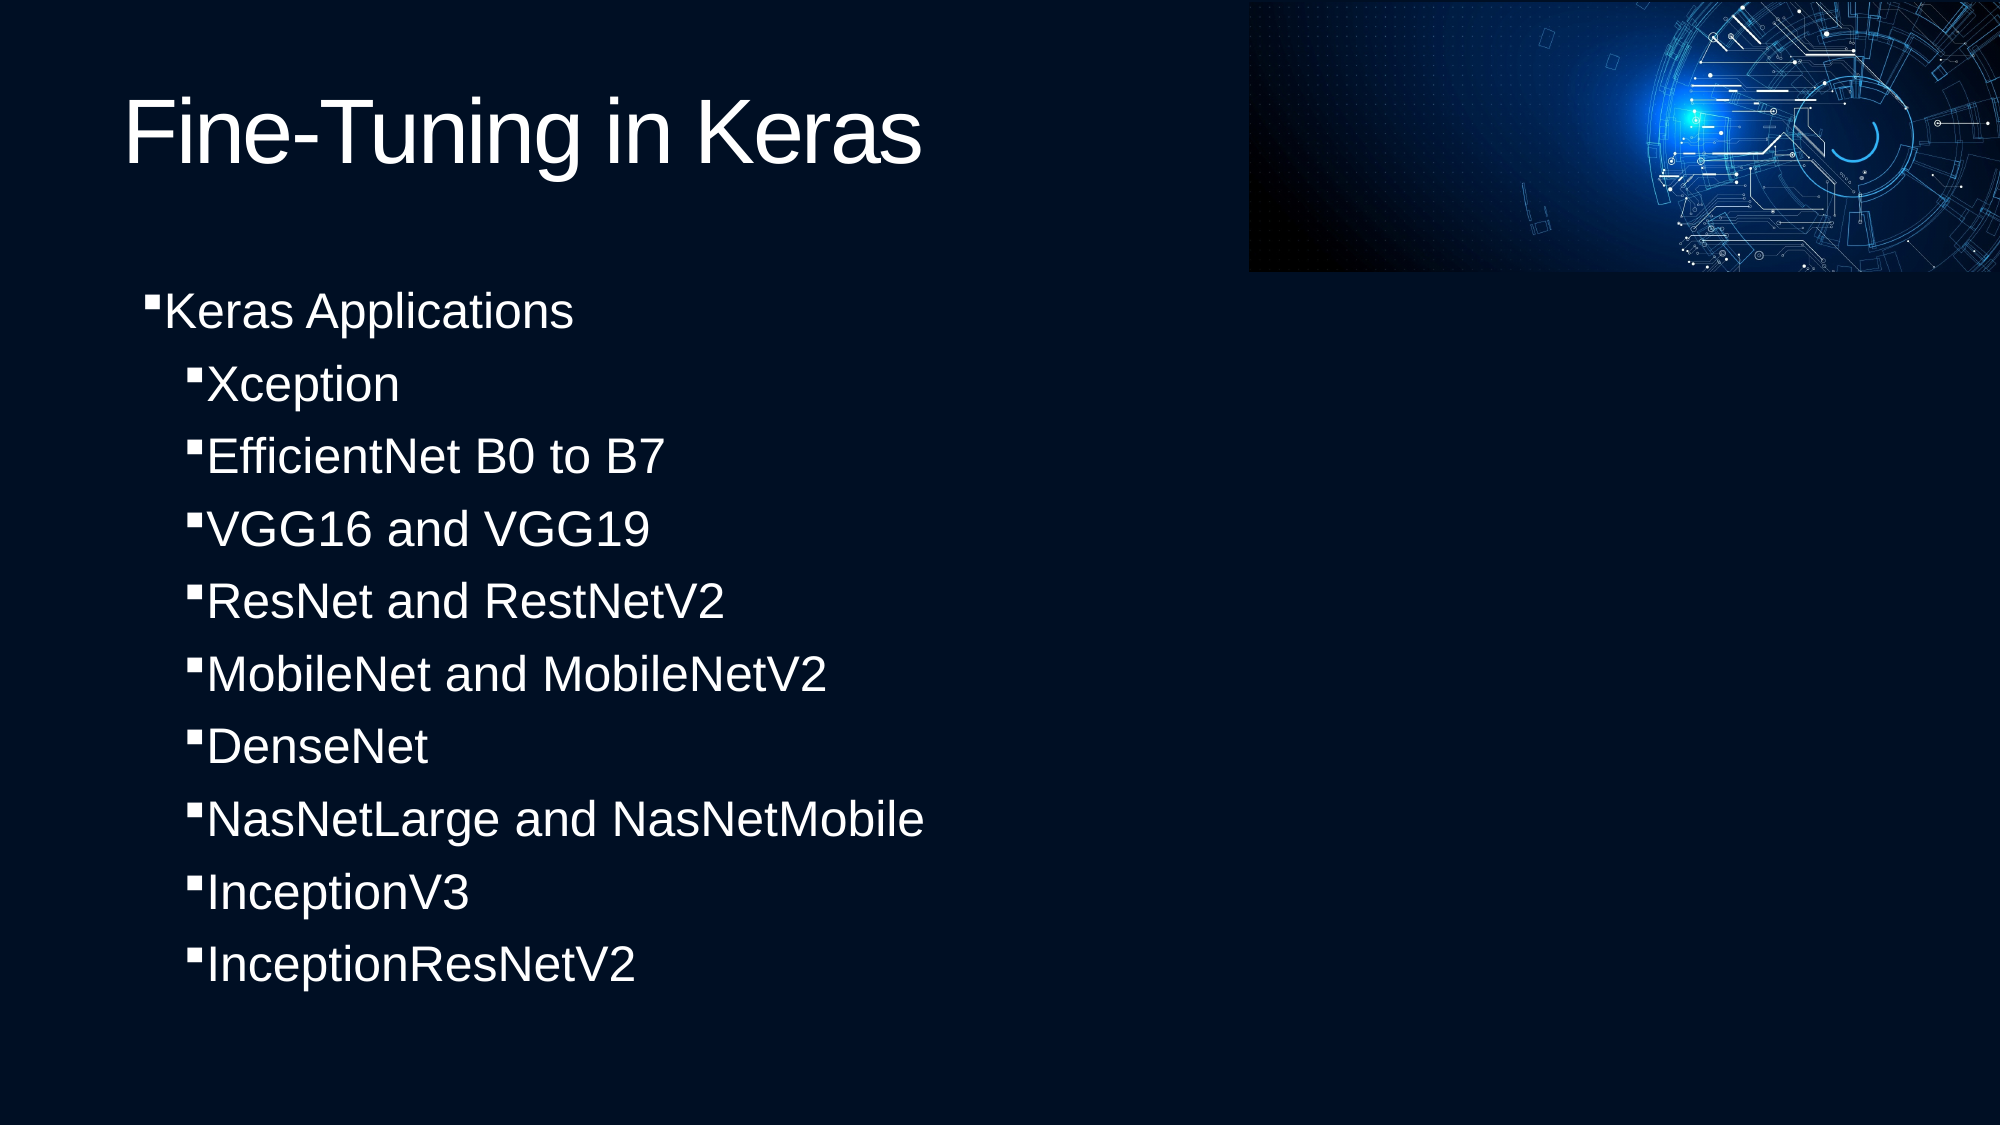

# Fine-Tuning in Keras
Keras Applications
Xception
EfficientNet B0 to B7
VGG16 and VGG19
ResNet and RestNetV2
MobileNet and MobileNetV2
DenseNet
NasNetLarge and NasNetMobile
InceptionV3
InceptionResNetV2